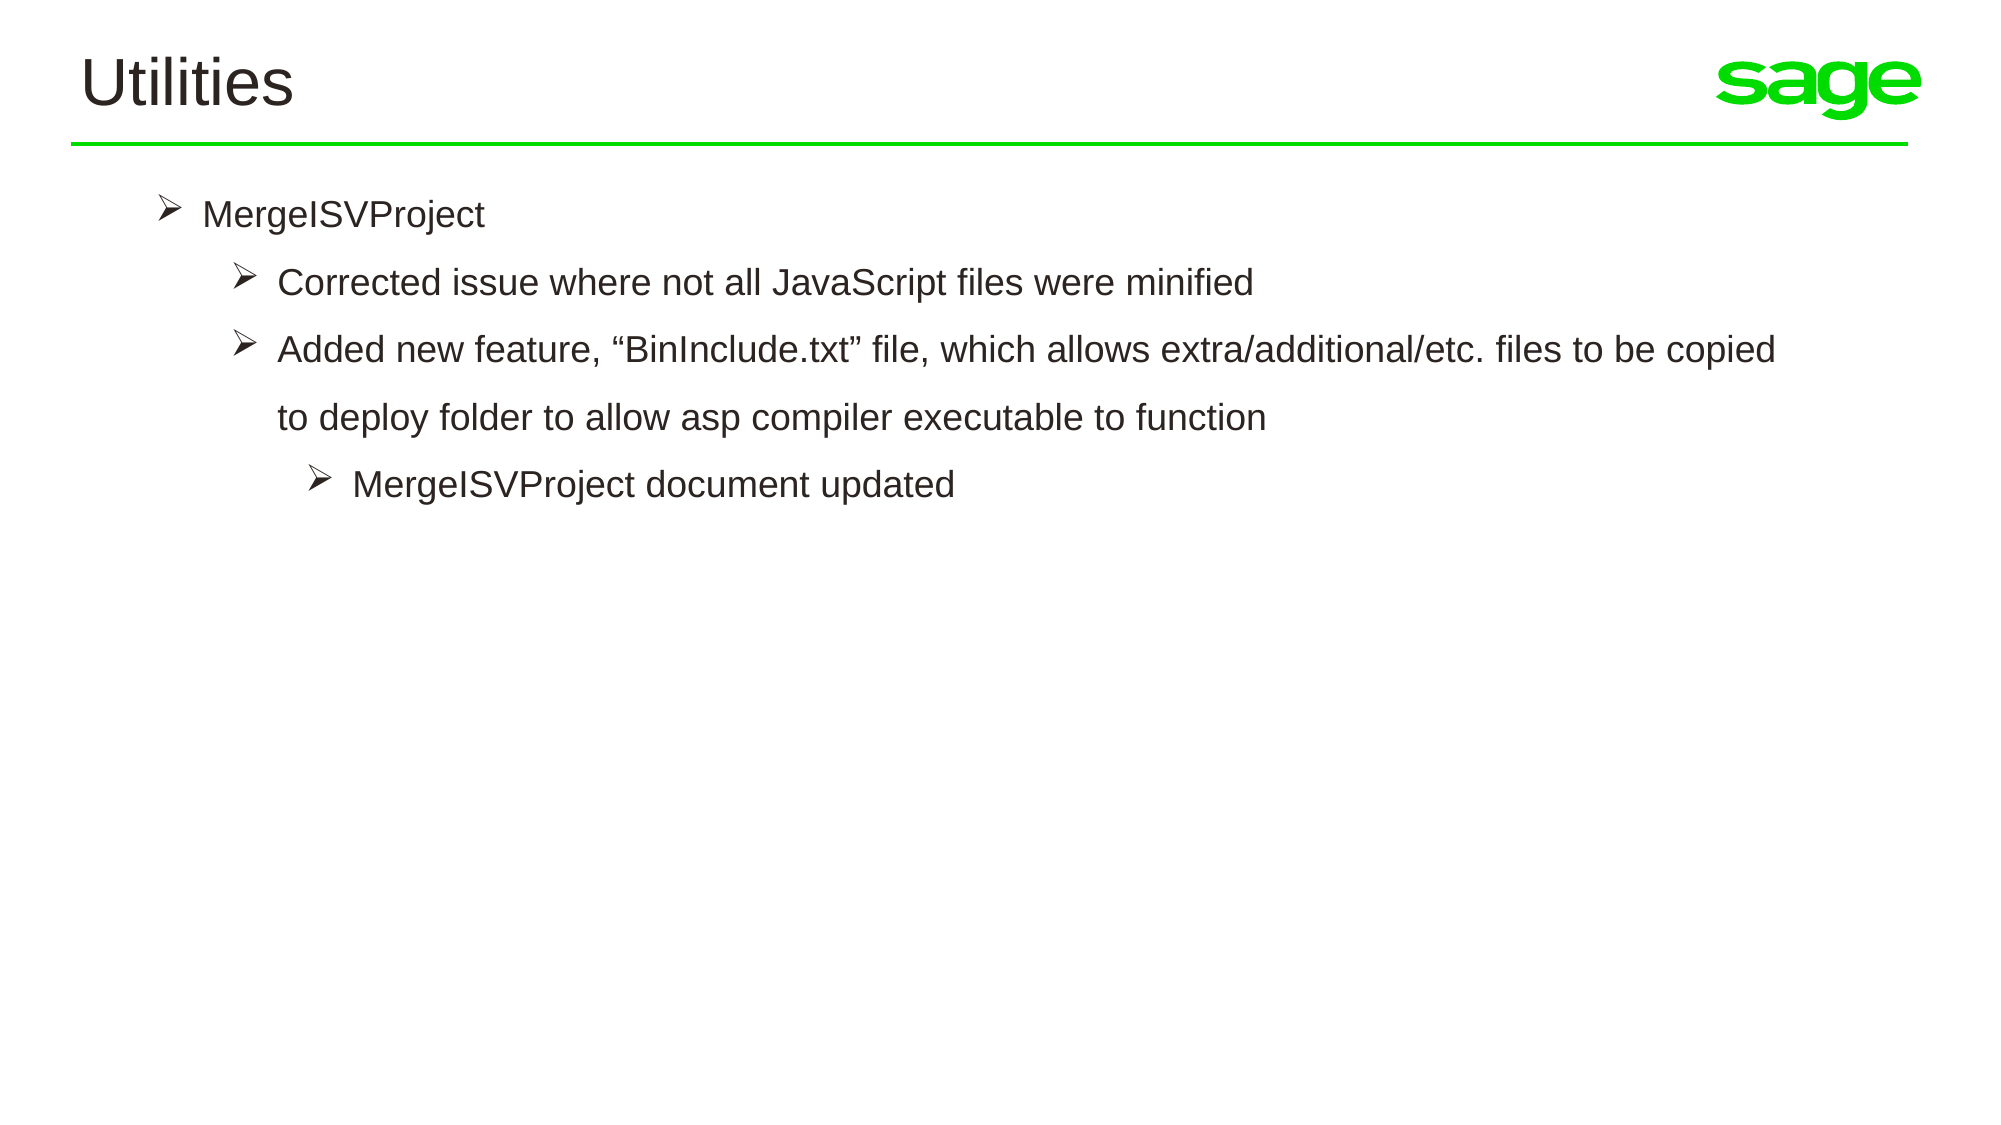

Utilities
MergeISVProject
Corrected issue where not all JavaScript files were minified
Added new feature, “BinInclude.txt” file, which allows extra/additional/etc. files to be copied to deploy folder to allow asp compiler executable to function
MergeISVProject document updated